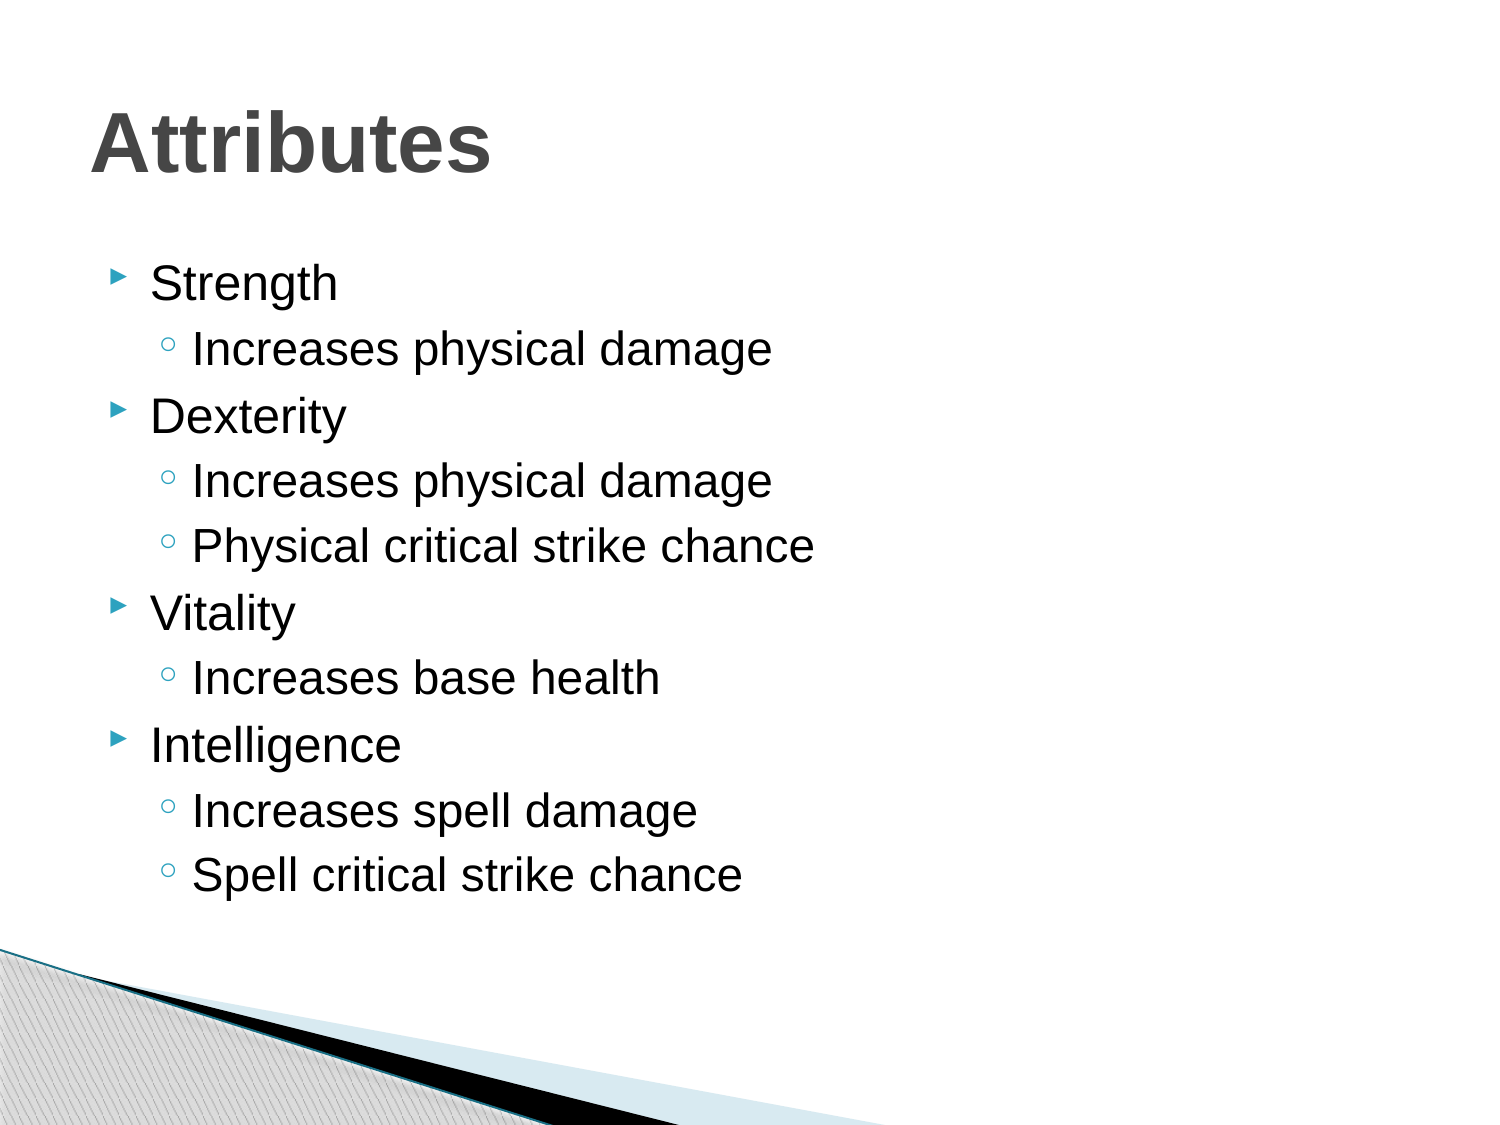

# Attributes
Strength
Increases physical damage
Dexterity
Increases physical damage
Physical critical strike chance
Vitality
Increases base health
Intelligence
Increases spell damage
Spell critical strike chance